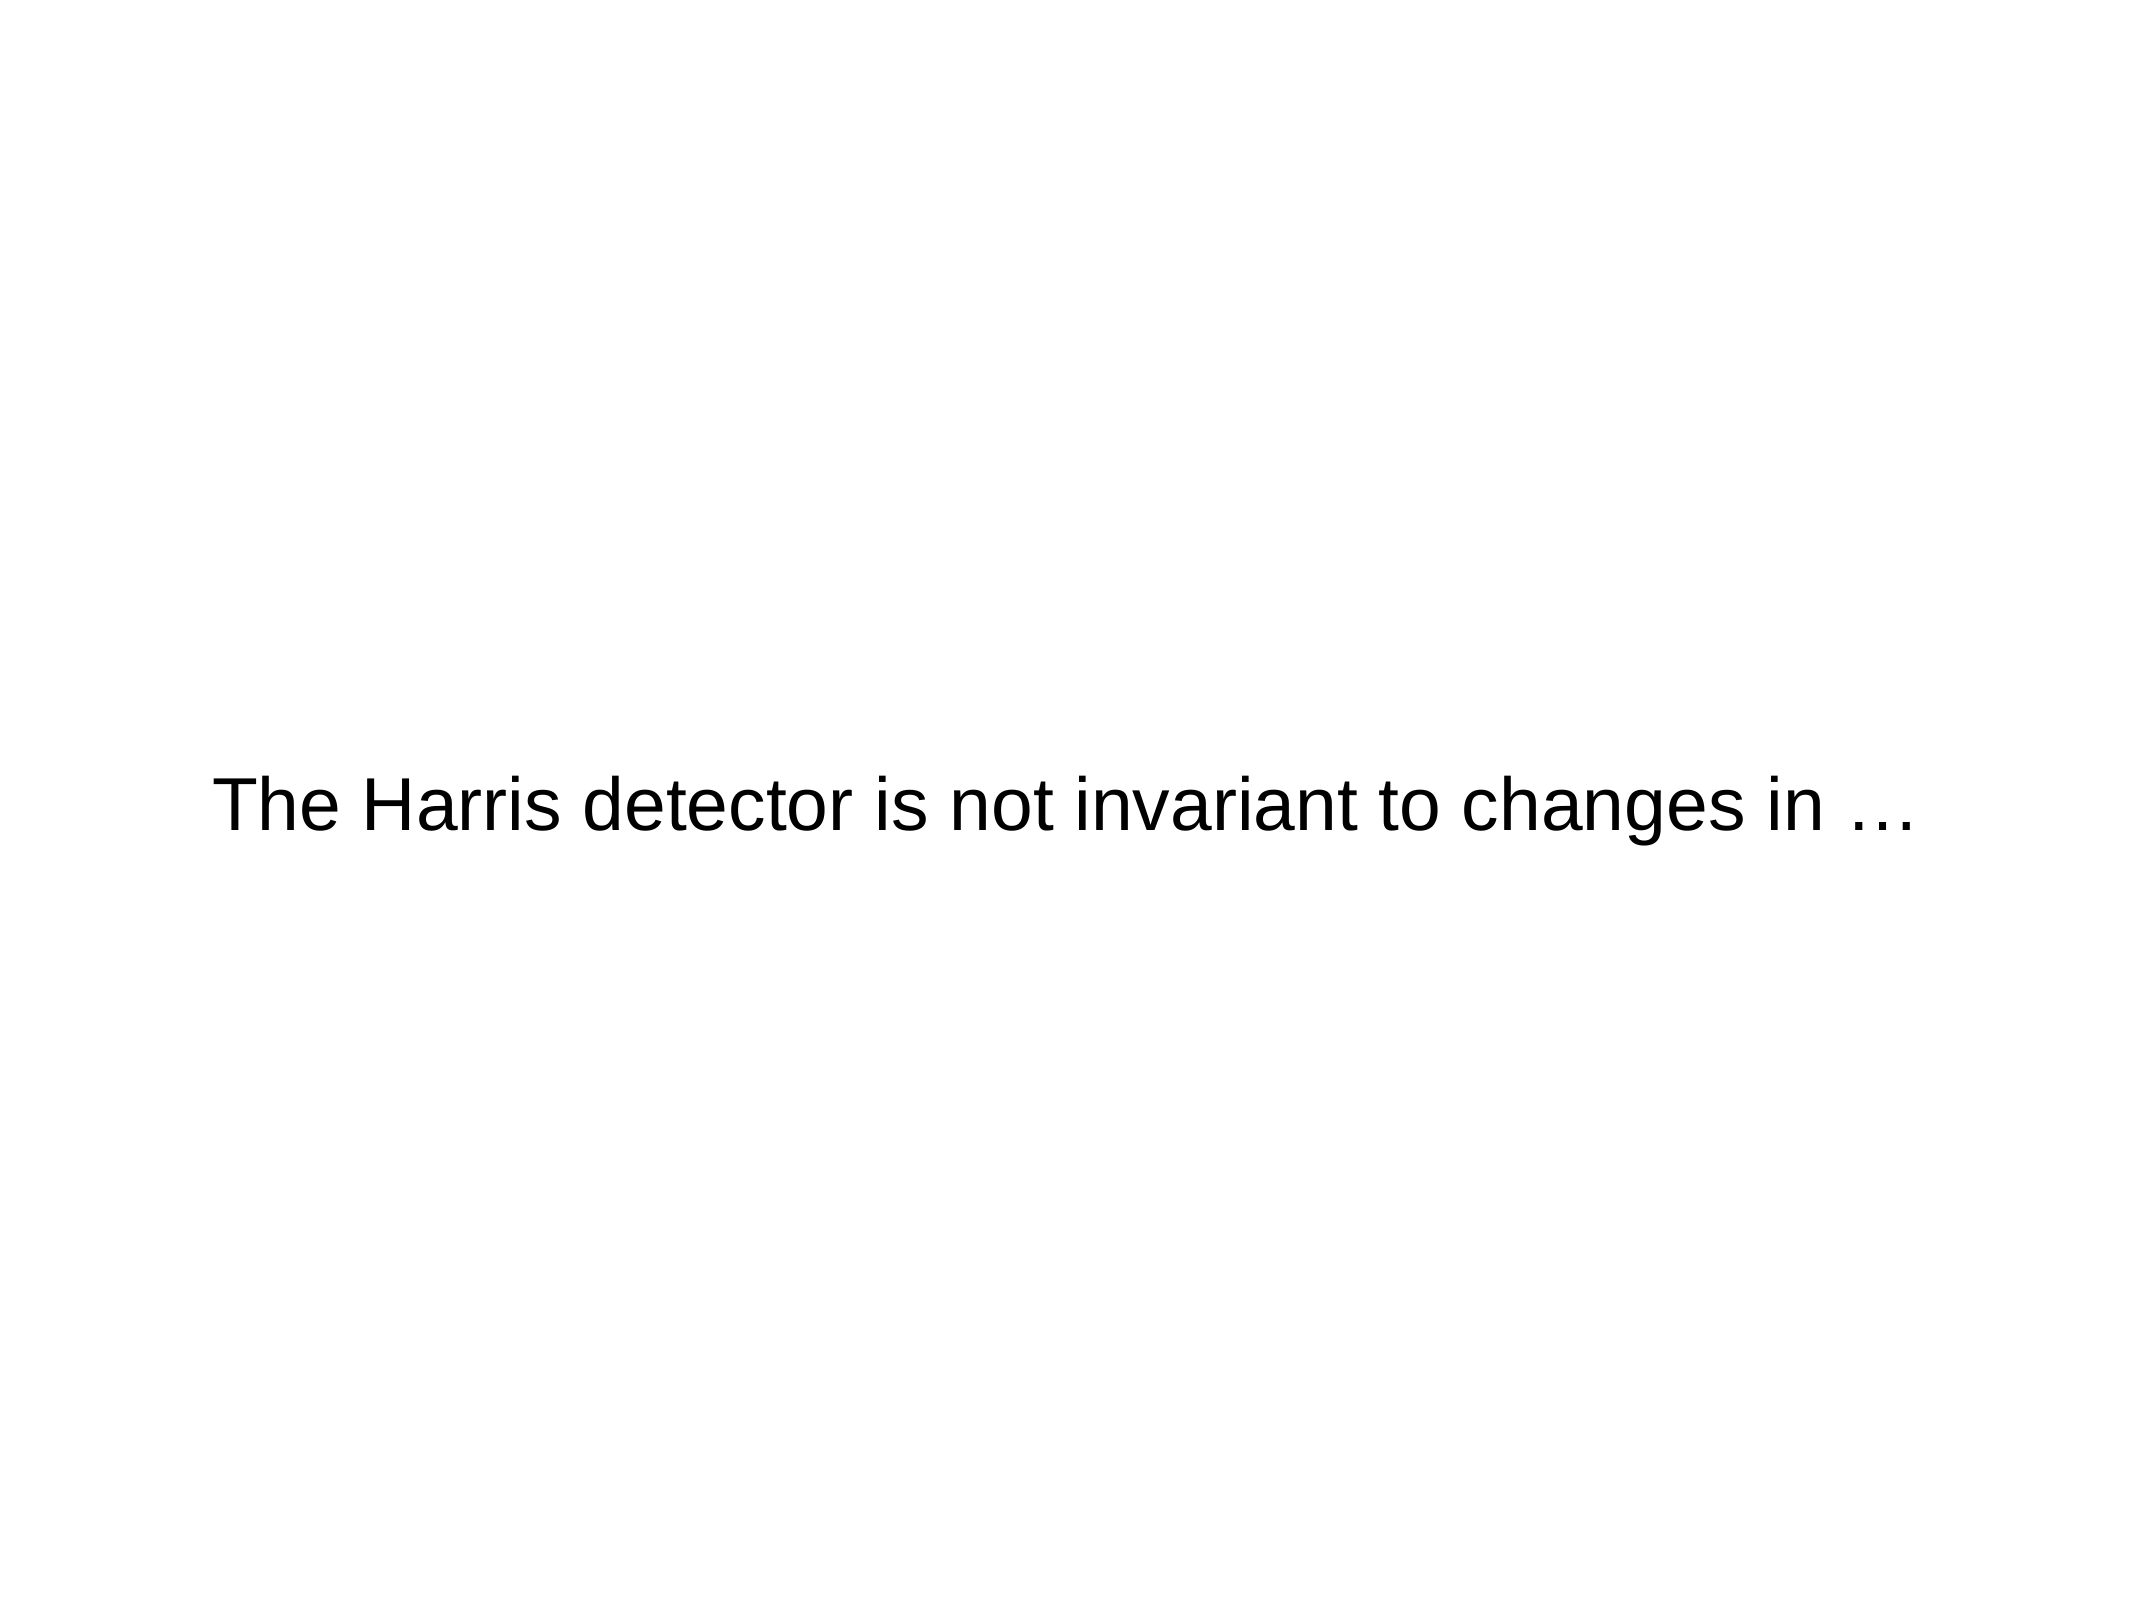

The Harris detector is not invariant to changes in …